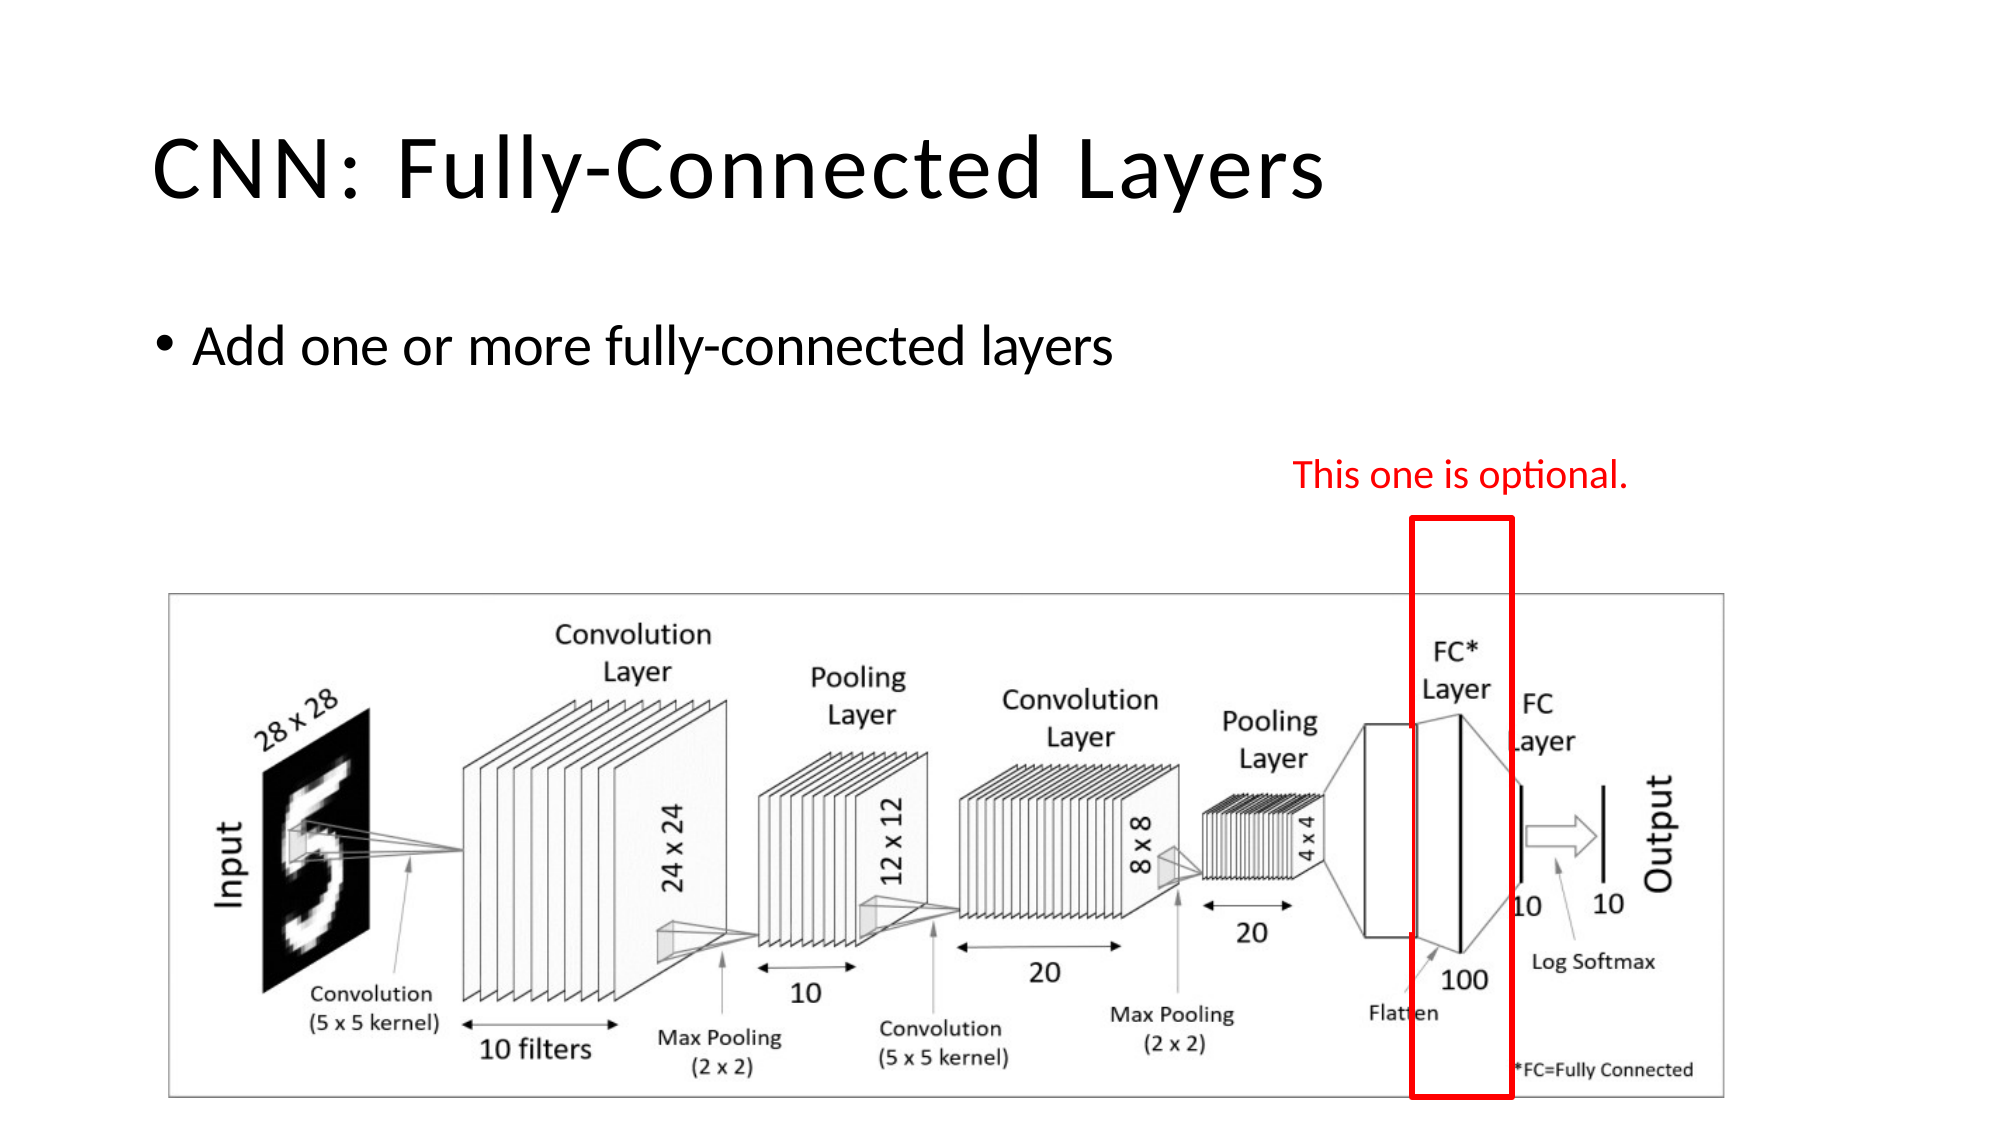

# CNN: Fully-Connected Layers
Add one or more fully-connected layers
This one is optional.